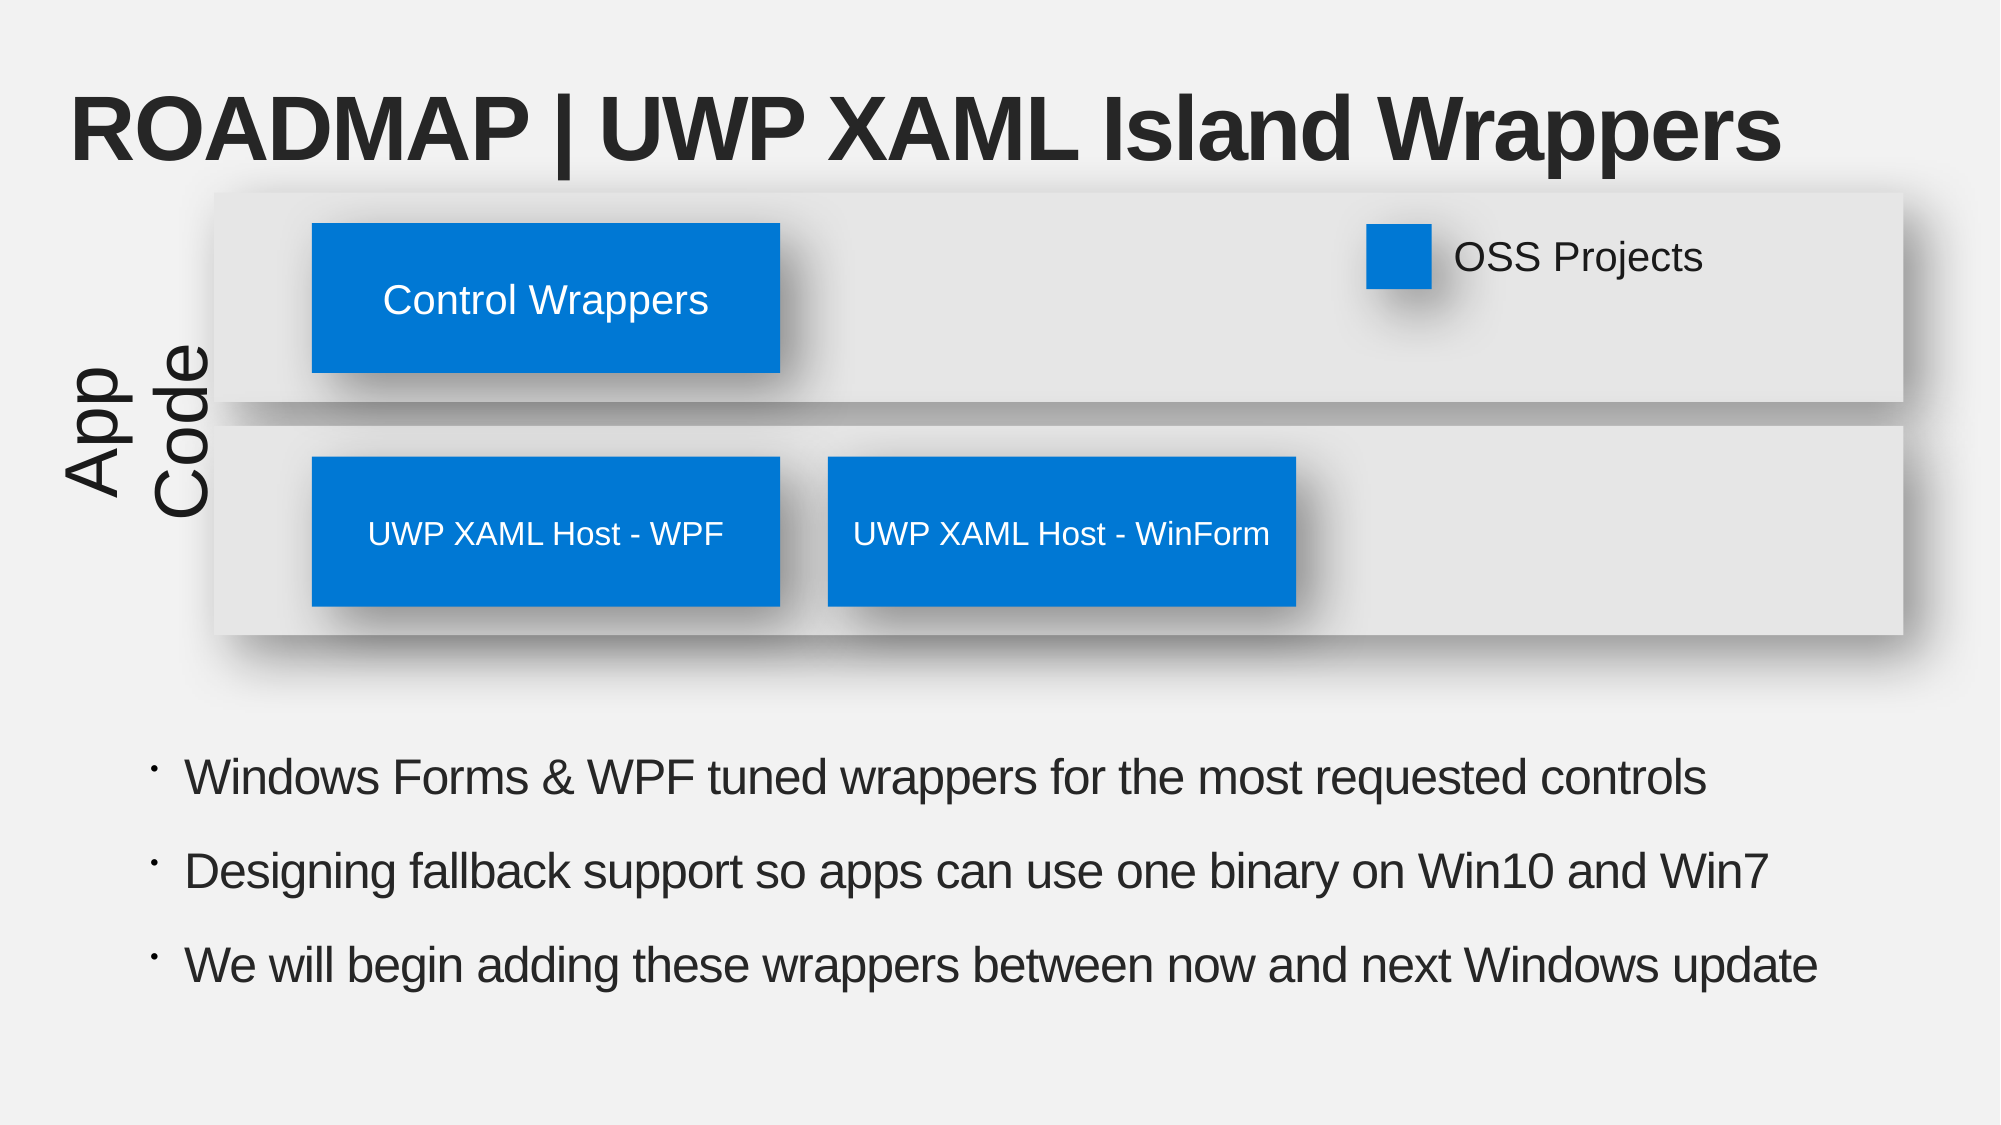

# ROADMAP | UWP XAML Island Wrappers

OSS Projects
Control Wrappers

App Code

UWP XAML Host - WPF
UWP XAML Host - WinForm
Windows Forms & WPF tuned wrappers for the most requested controls
Designing fallback support so apps can use one binary on Win10 and Win7
We will begin adding these wrappers between now and next Windows update